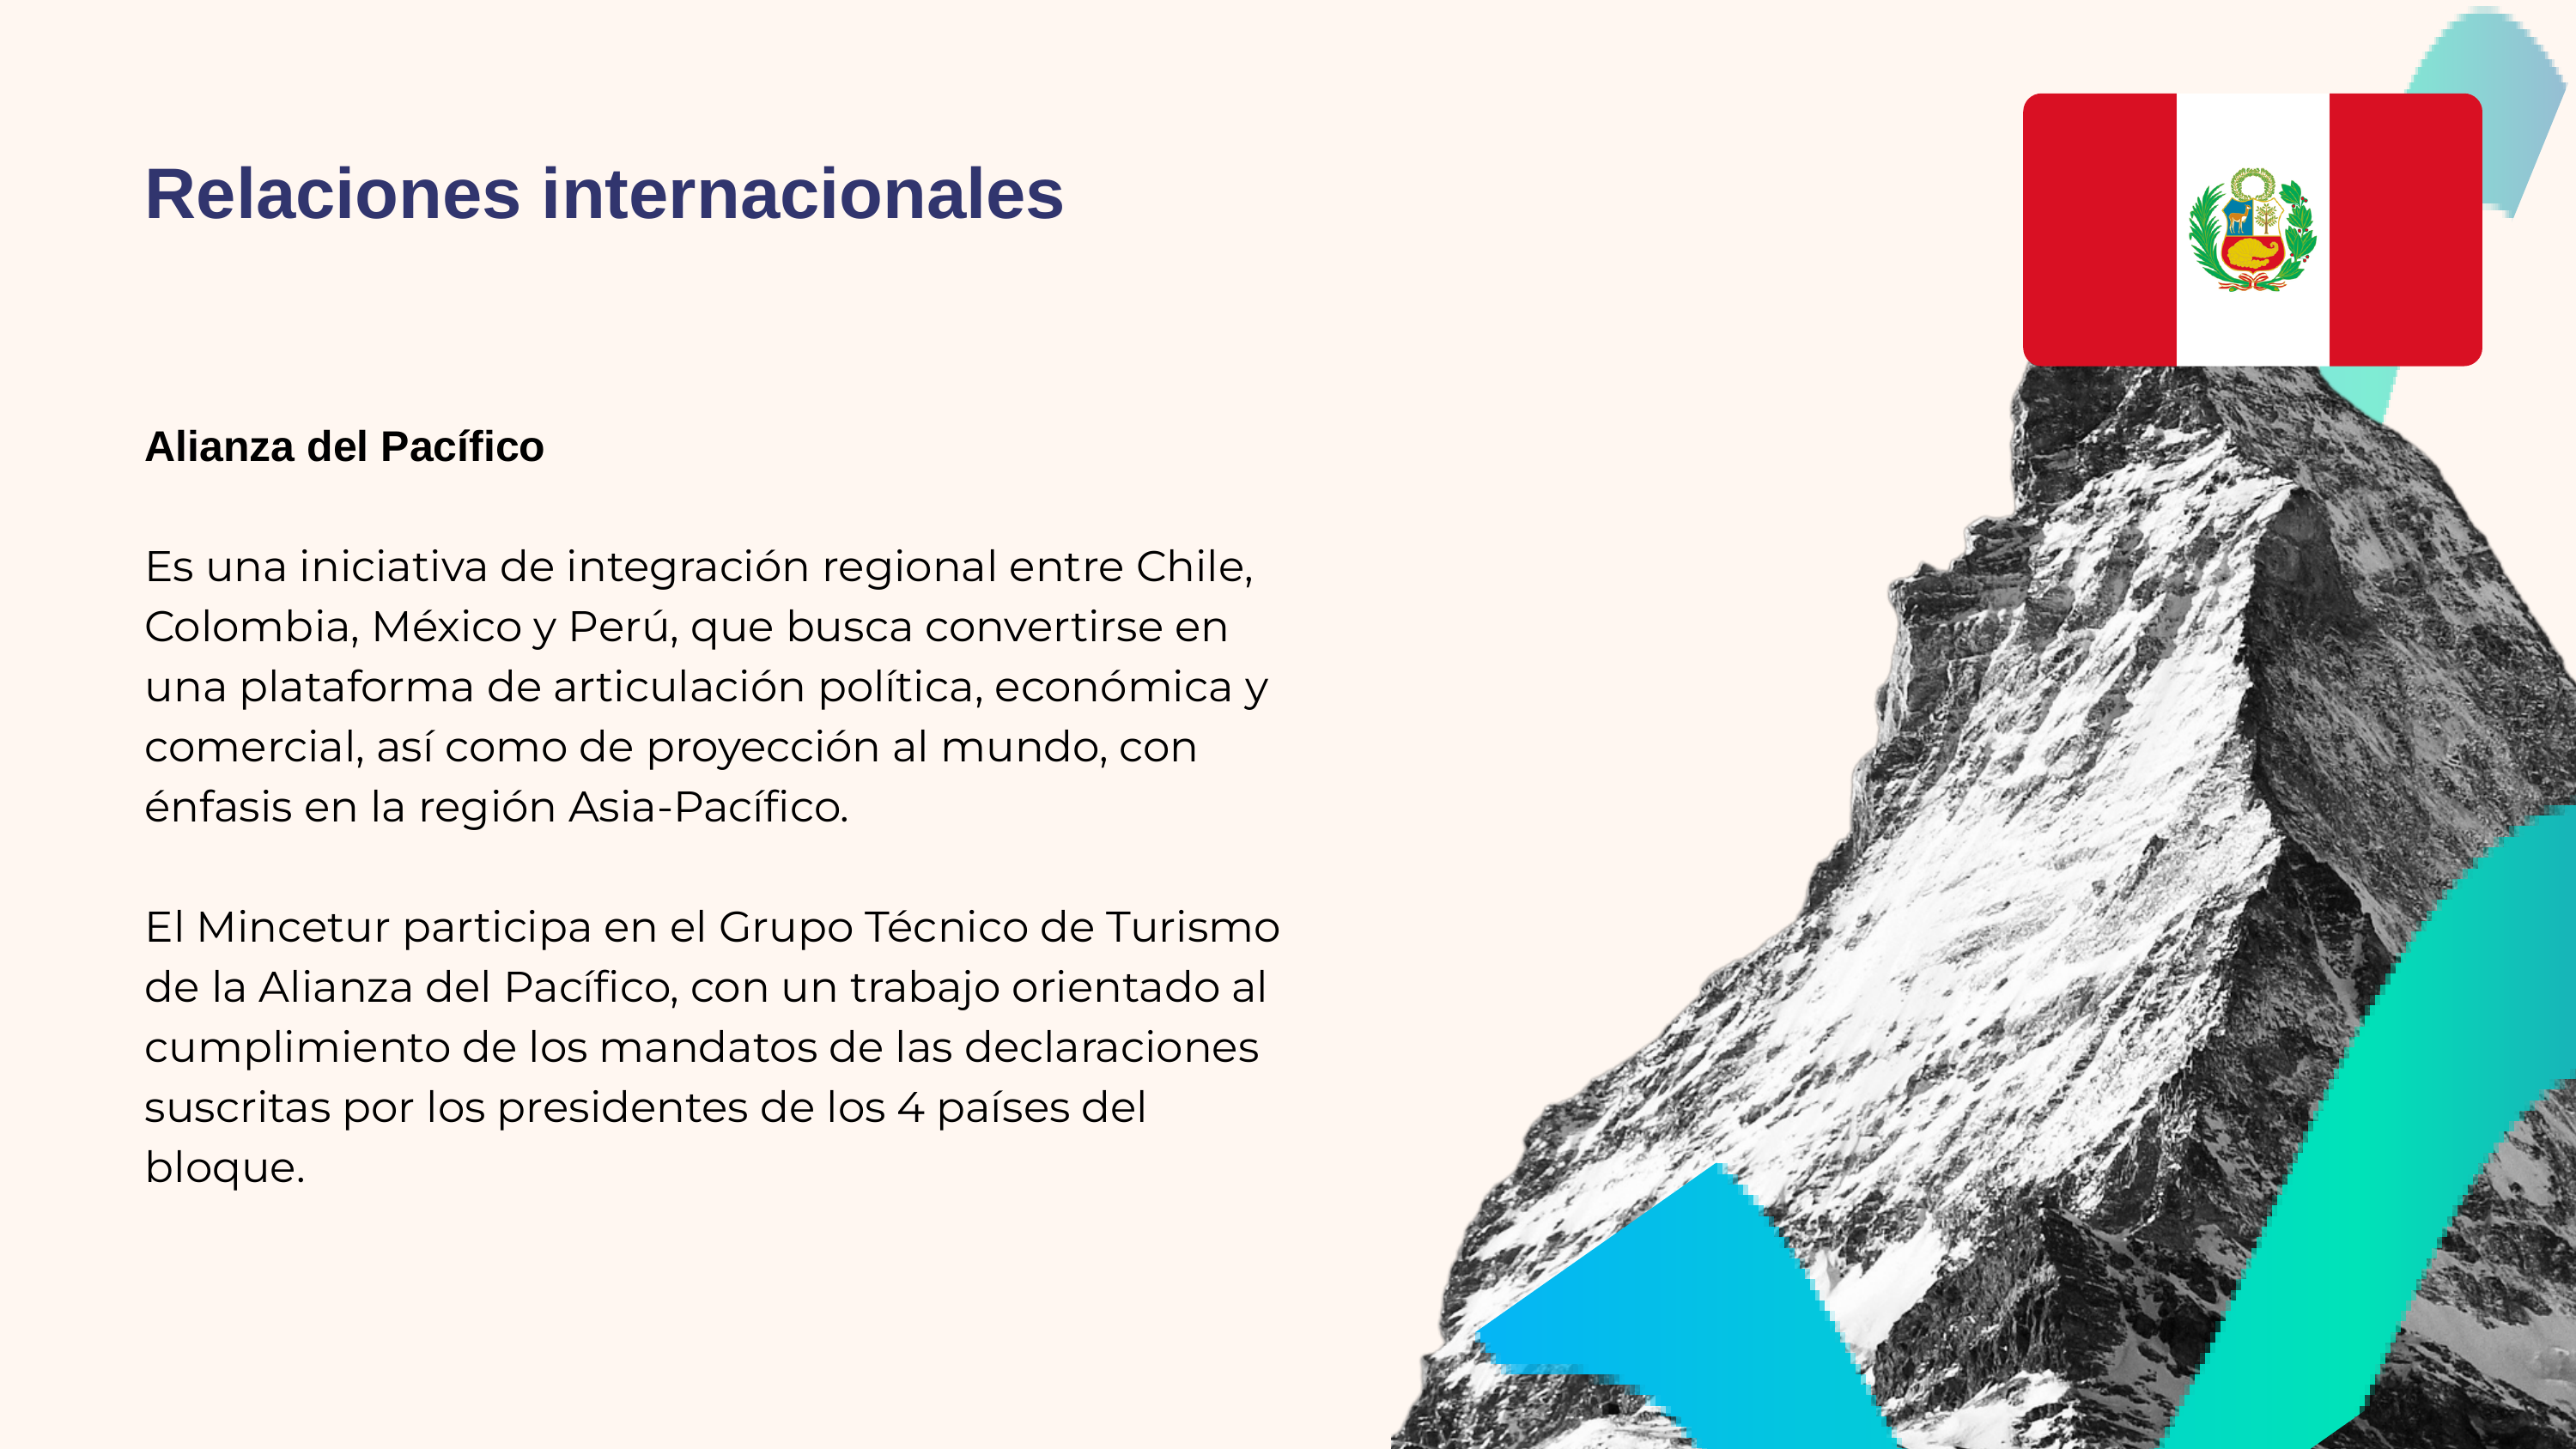

Relaciones internacionales

Alianza del Pacífico

Es una iniciativa de integración regional entre Chile, Colombia, México y Perú, que busca convertirse en una plataforma de articulación política, económica y comercial, así como de proyección al mundo, con énfasis en la región Asia-Pacífico.

El Mincetur participa en el Grupo Técnico de Turismo de la Alianza del Pacífico, con un trabajo orientado al cumplimiento de los mandatos de las declaraciones suscritas por los presidentes de los 4 países del bloque.